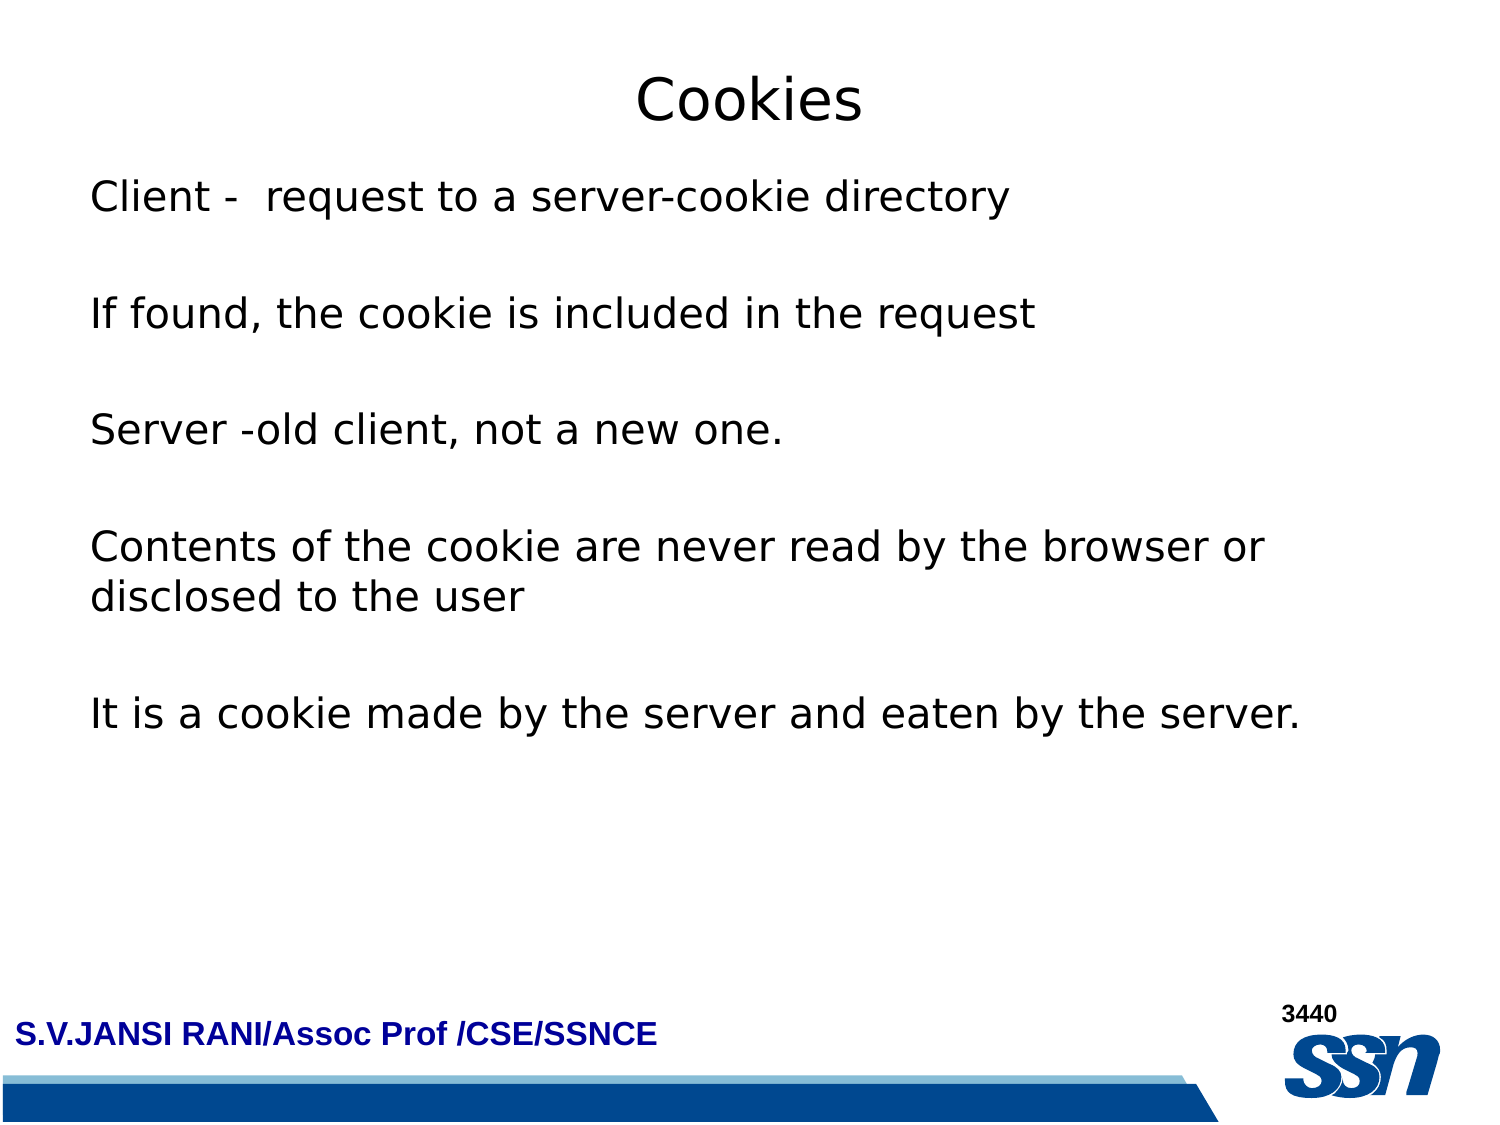

# Cookies
Client -  request to a server-cookie directory

If found, the cookie is included in the request

Server -old client, not a new one.

Contents of the cookie are never read by the browser or disclosed to the user

It is a cookie made by the server and eaten by the server.